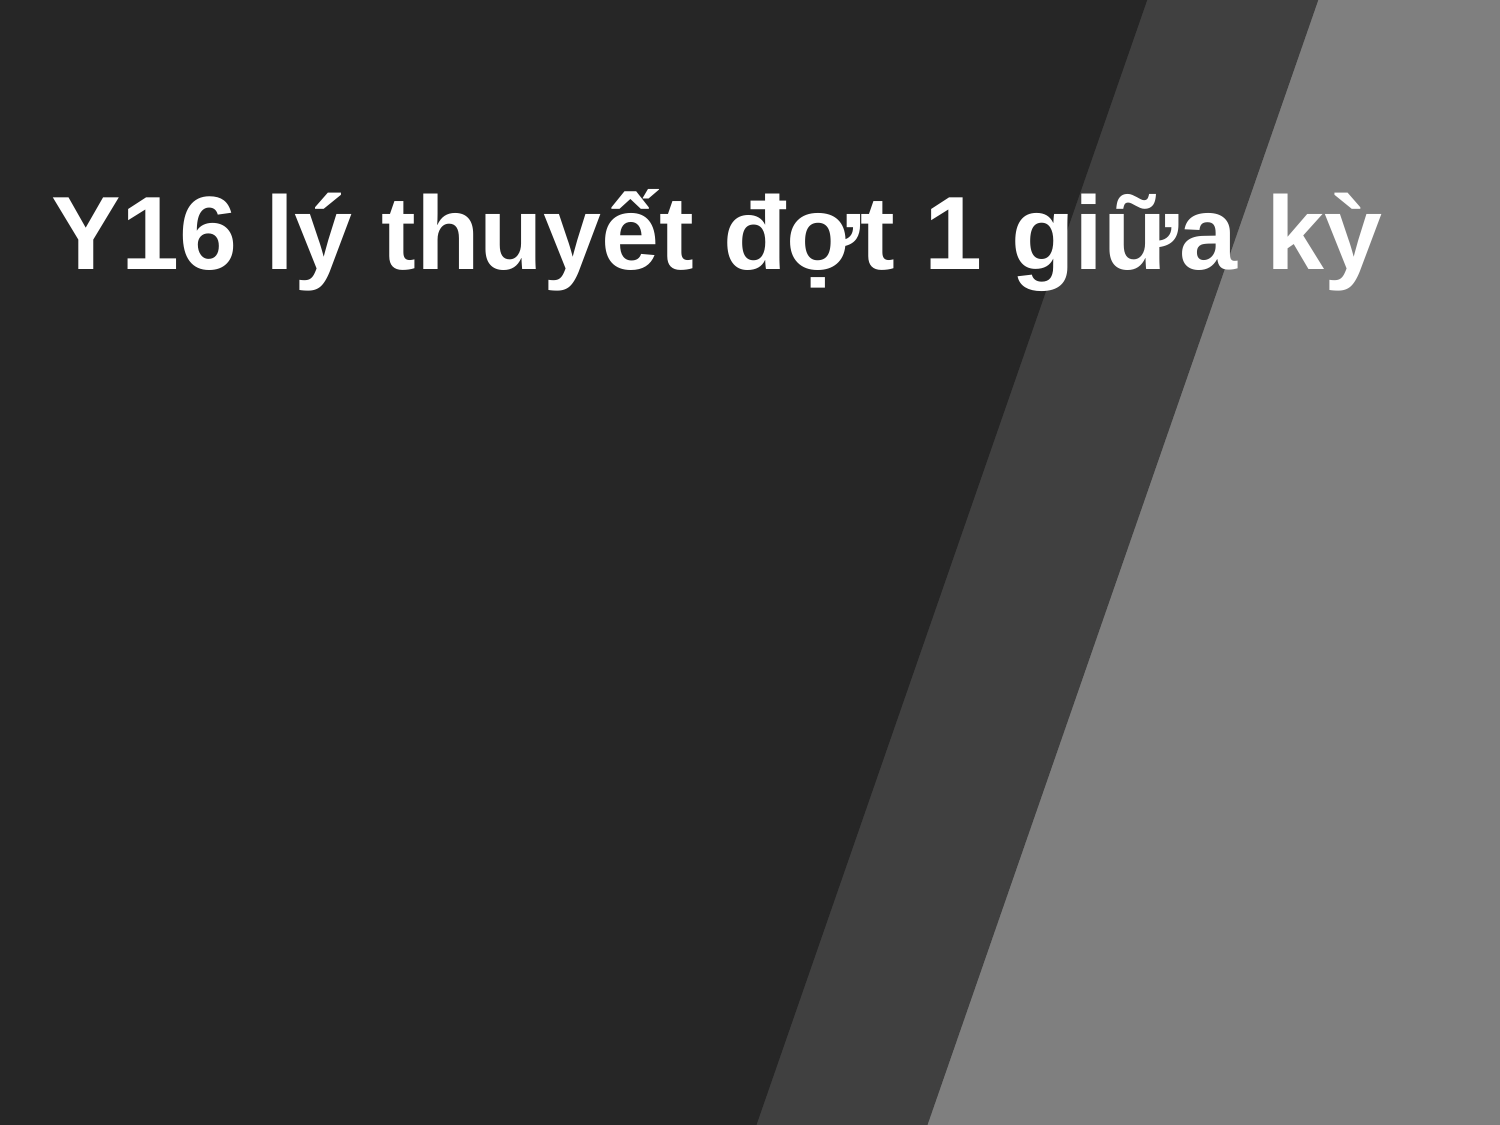

Y16 lý thuyết đợt 1 giữa kỳ